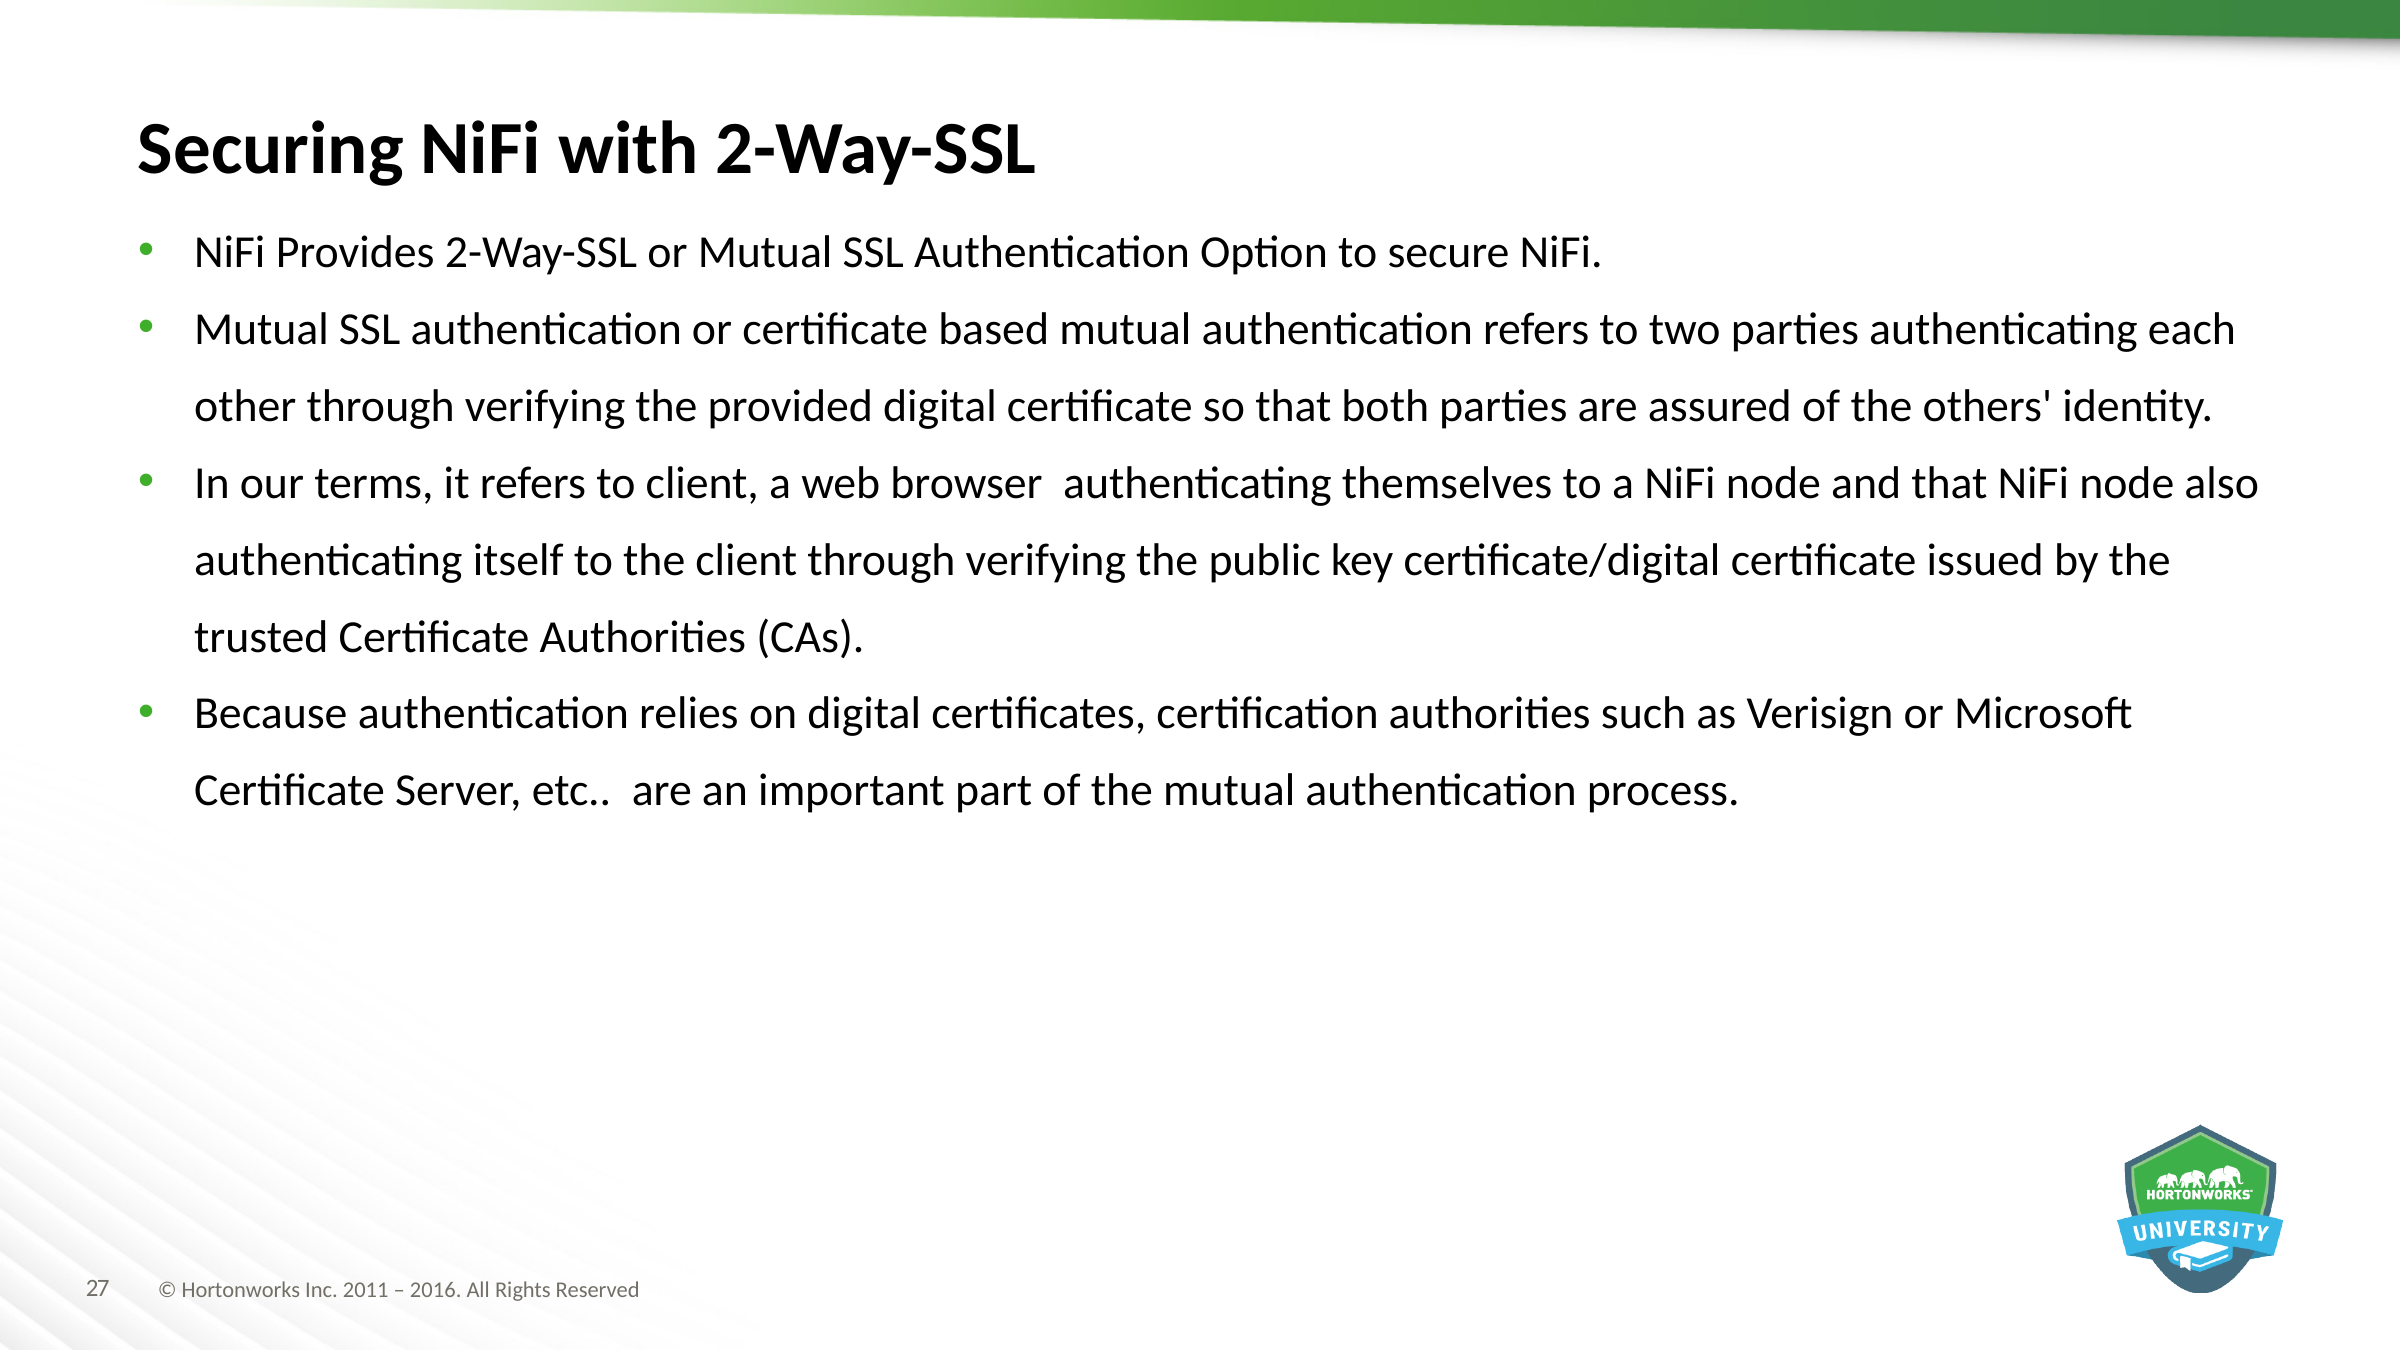

Securing NiFi with 2-Way-SSL
NiFi Provides 2-Way-SSL or Mutual SSL Authentication Option to secure NiFi.
Mutual SSL authentication or certificate based mutual authentication refers to two parties authenticating each other through verifying the provided digital certificate so that both parties are assured of the others' identity.
In our terms, it refers to client, a web browser  authenticating themselves to a NiFi node and that NiFi node also authenticating itself to the client through verifying the public key certificate/digital certificate issued by the trusted Certificate Authorities (CAs).
Because authentication relies on digital certificates, certification authorities such as Verisign or Microsoft Certificate Server, etc..  are an important part of the mutual authentication process.